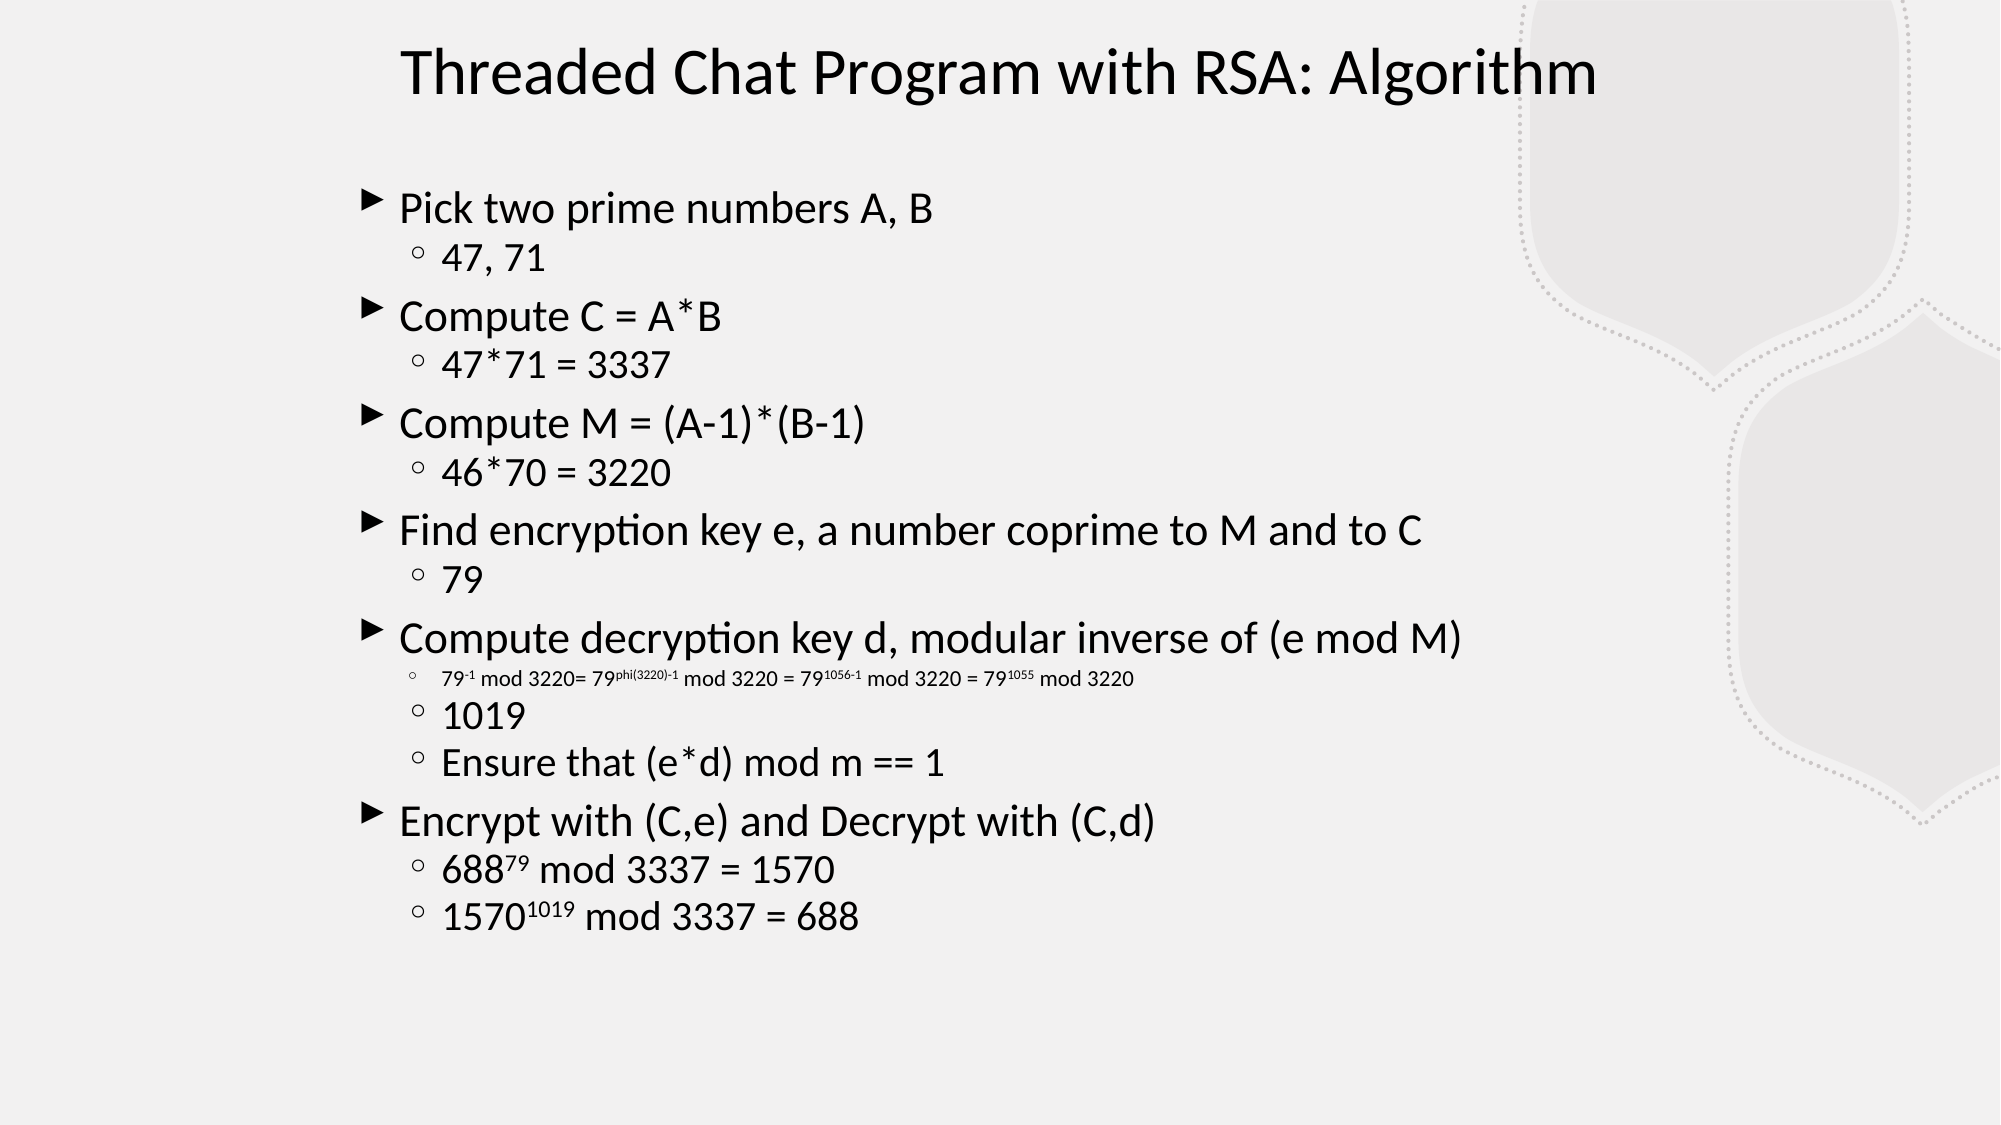

Threaded Chat Program with RSA: Algorithm
Pick two prime numbers A, B
47, 71
Compute C = A*B
47*71 = 3337
Compute M = (A-1)*(B-1)
46*70 = 3220
Find encryption key e, a number coprime to M and to C
79
Compute decryption key d, modular inverse of (e mod M)
79-1 mod 3220= 79phi(3220)-1 mod 3220 = 791056-1 mod 3220 = 791055 mod 3220
1019
Ensure that (e*d) mod m == 1
Encrypt with (C,e) and Decrypt with (C,d)
68879 mod 3337 = 1570
15701019 mod 3337 = 688